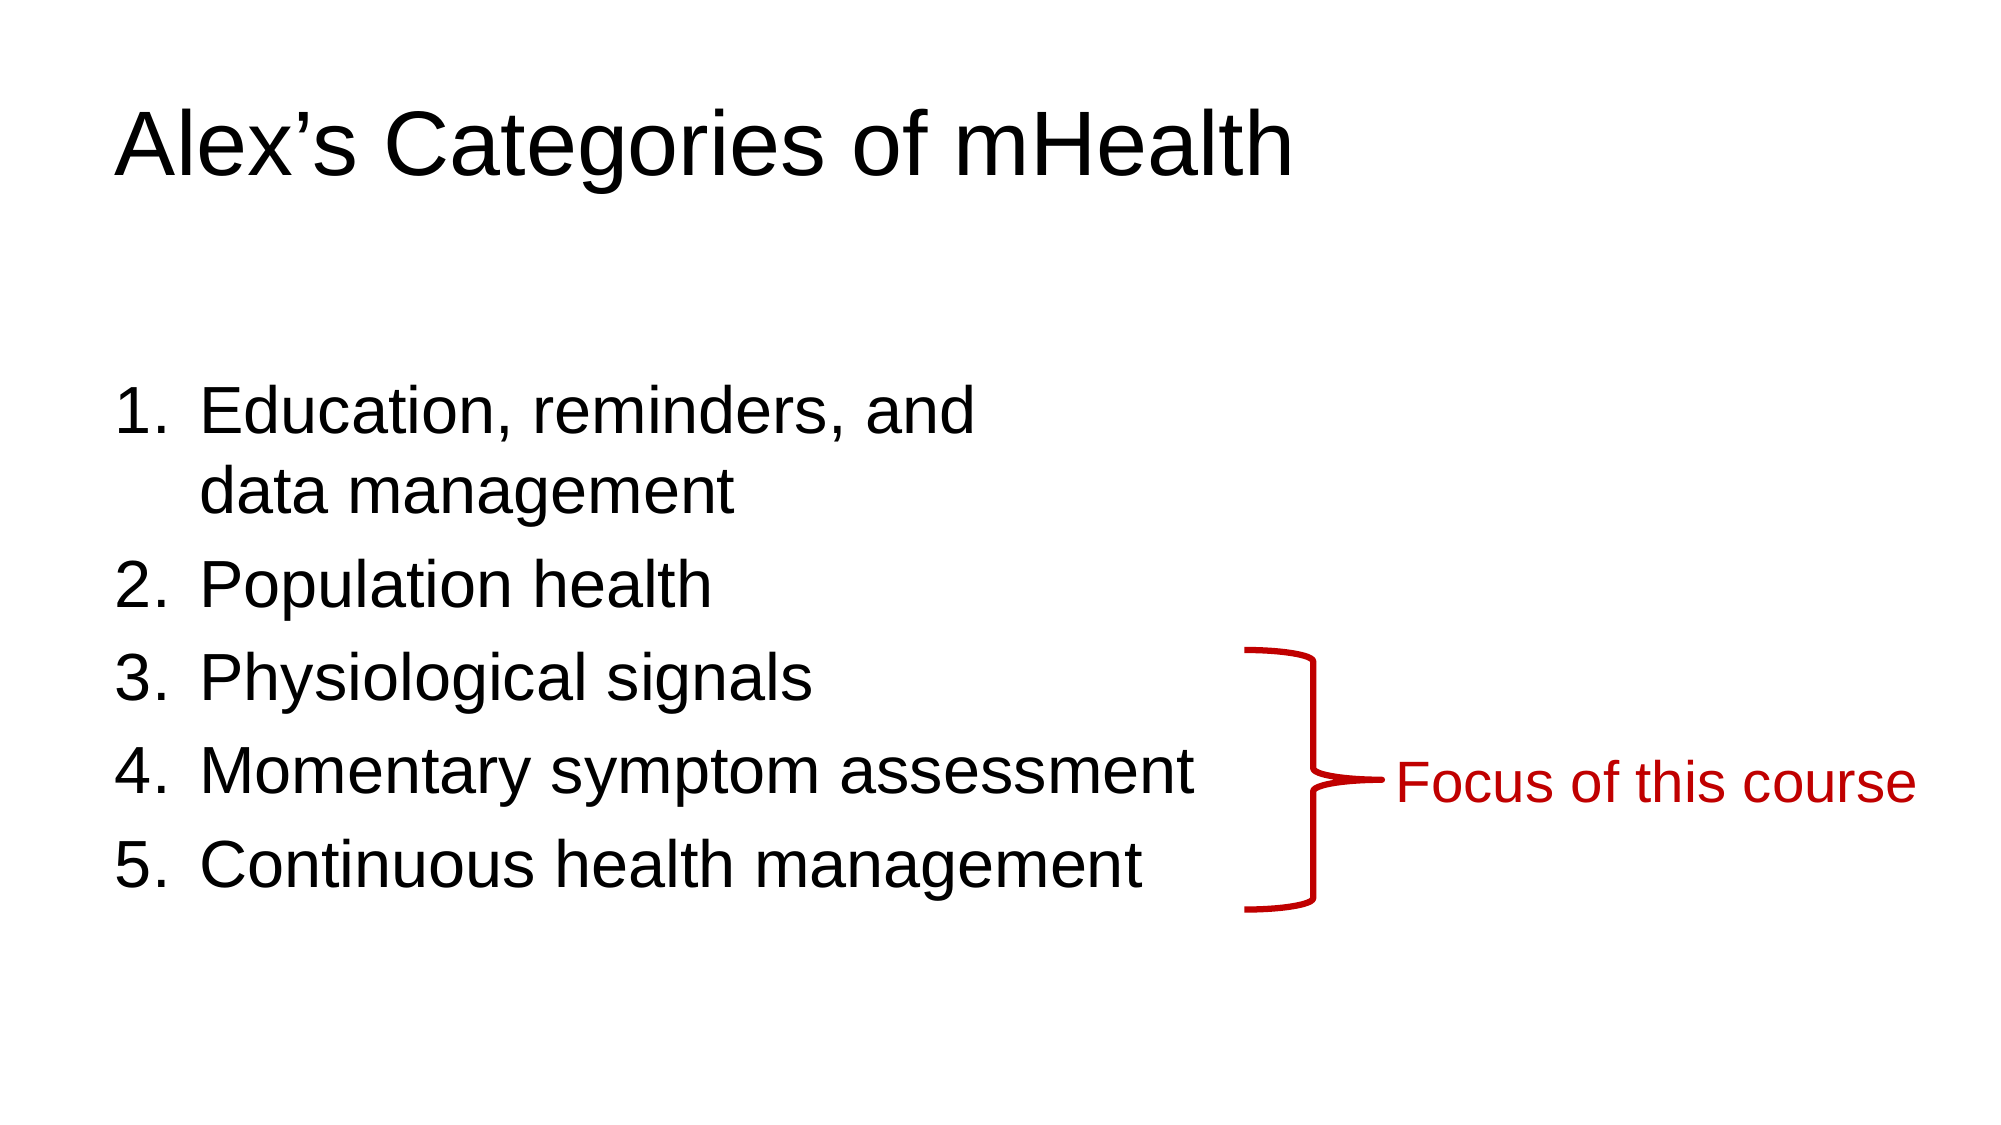

# Alex’s Categories of mHealth
Education, reminders, and
data management
Population health
Physiological signals
Momentary symptom assessment
Continuous health management

Focus of this course